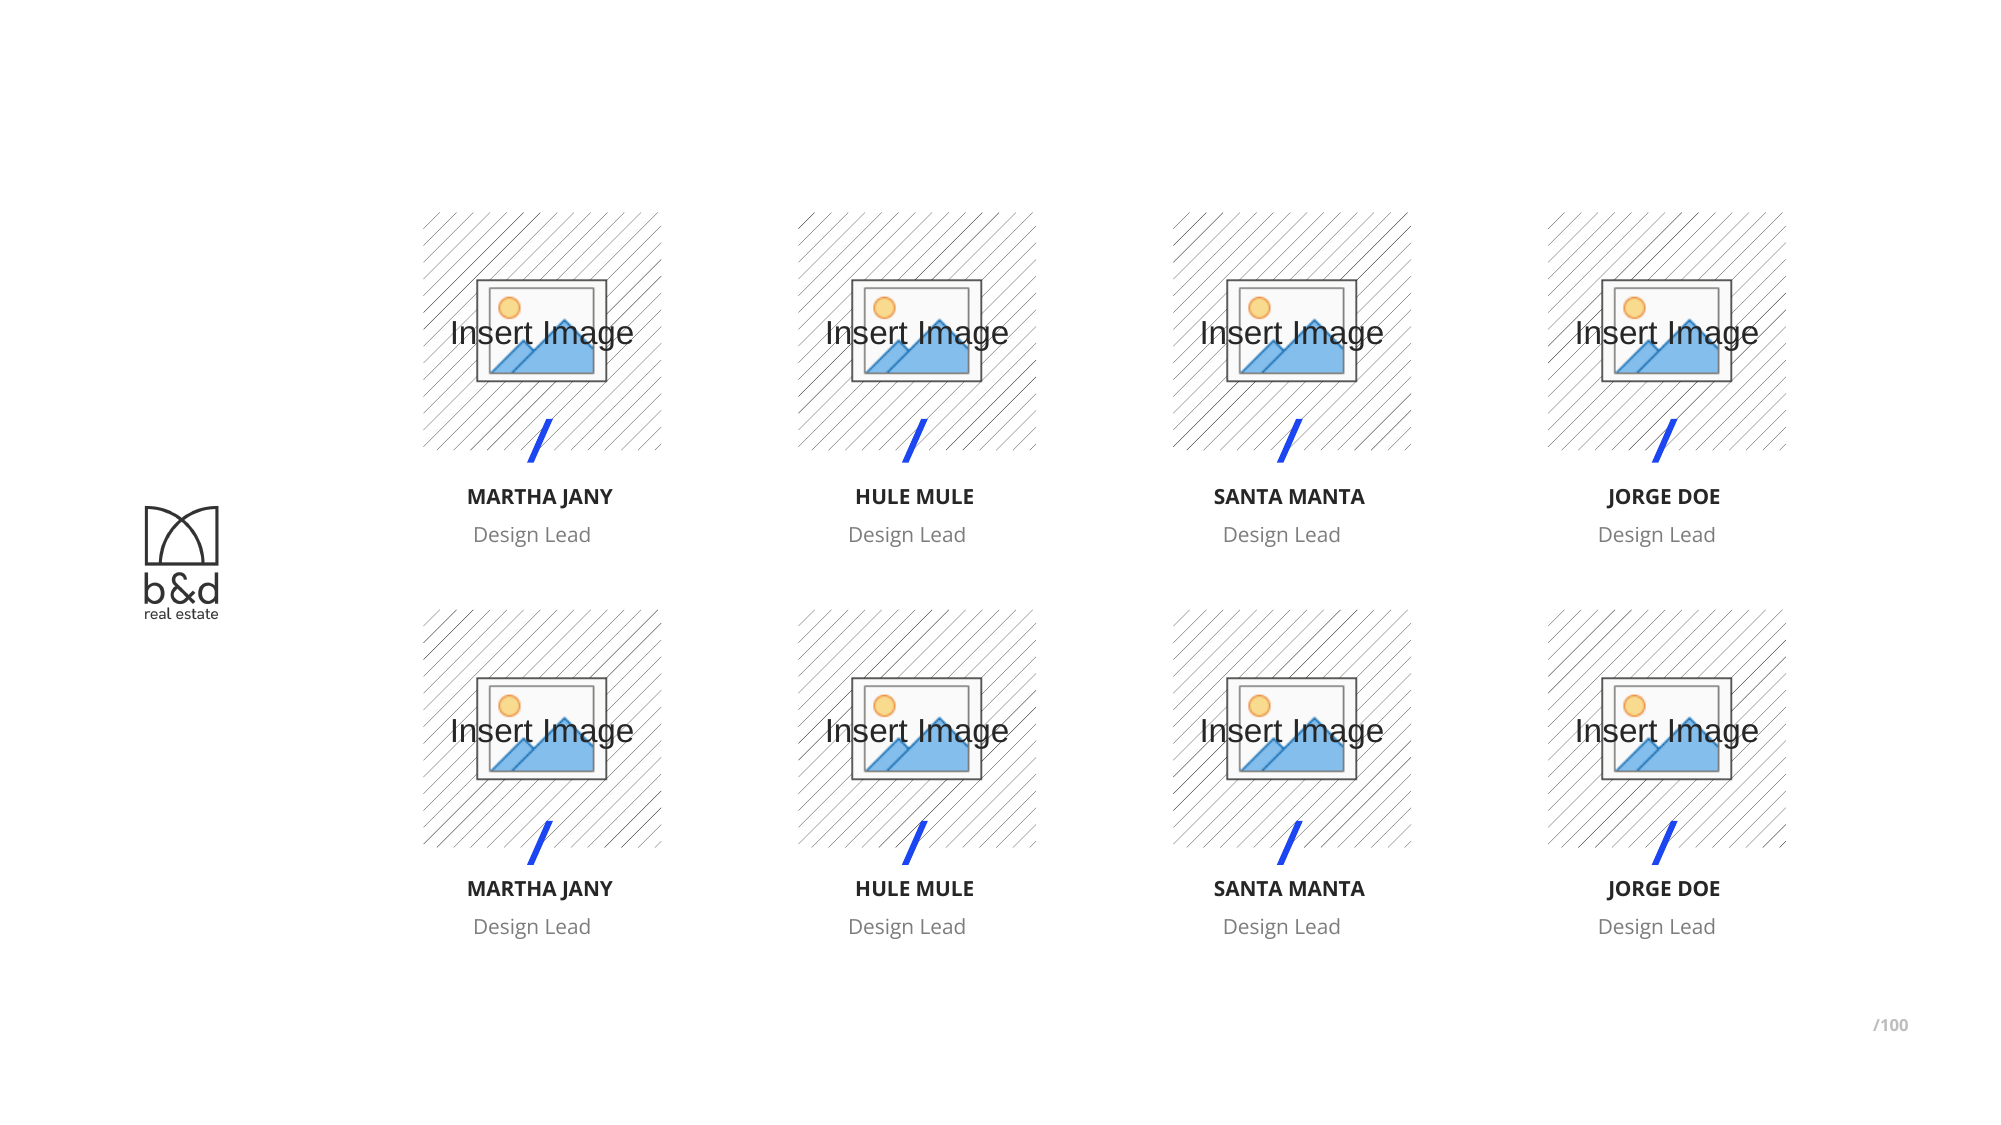

MARTHA JANY
Design Lead
HULE MULE
Design Lead
SANTA MANTA
Design Lead
JORGE DOE
Design Lead

MARTHA JANY
Design Lead
HULE MULE
Design Lead
SANTA MANTA
Design Lead
JORGE DOE
Design Lead